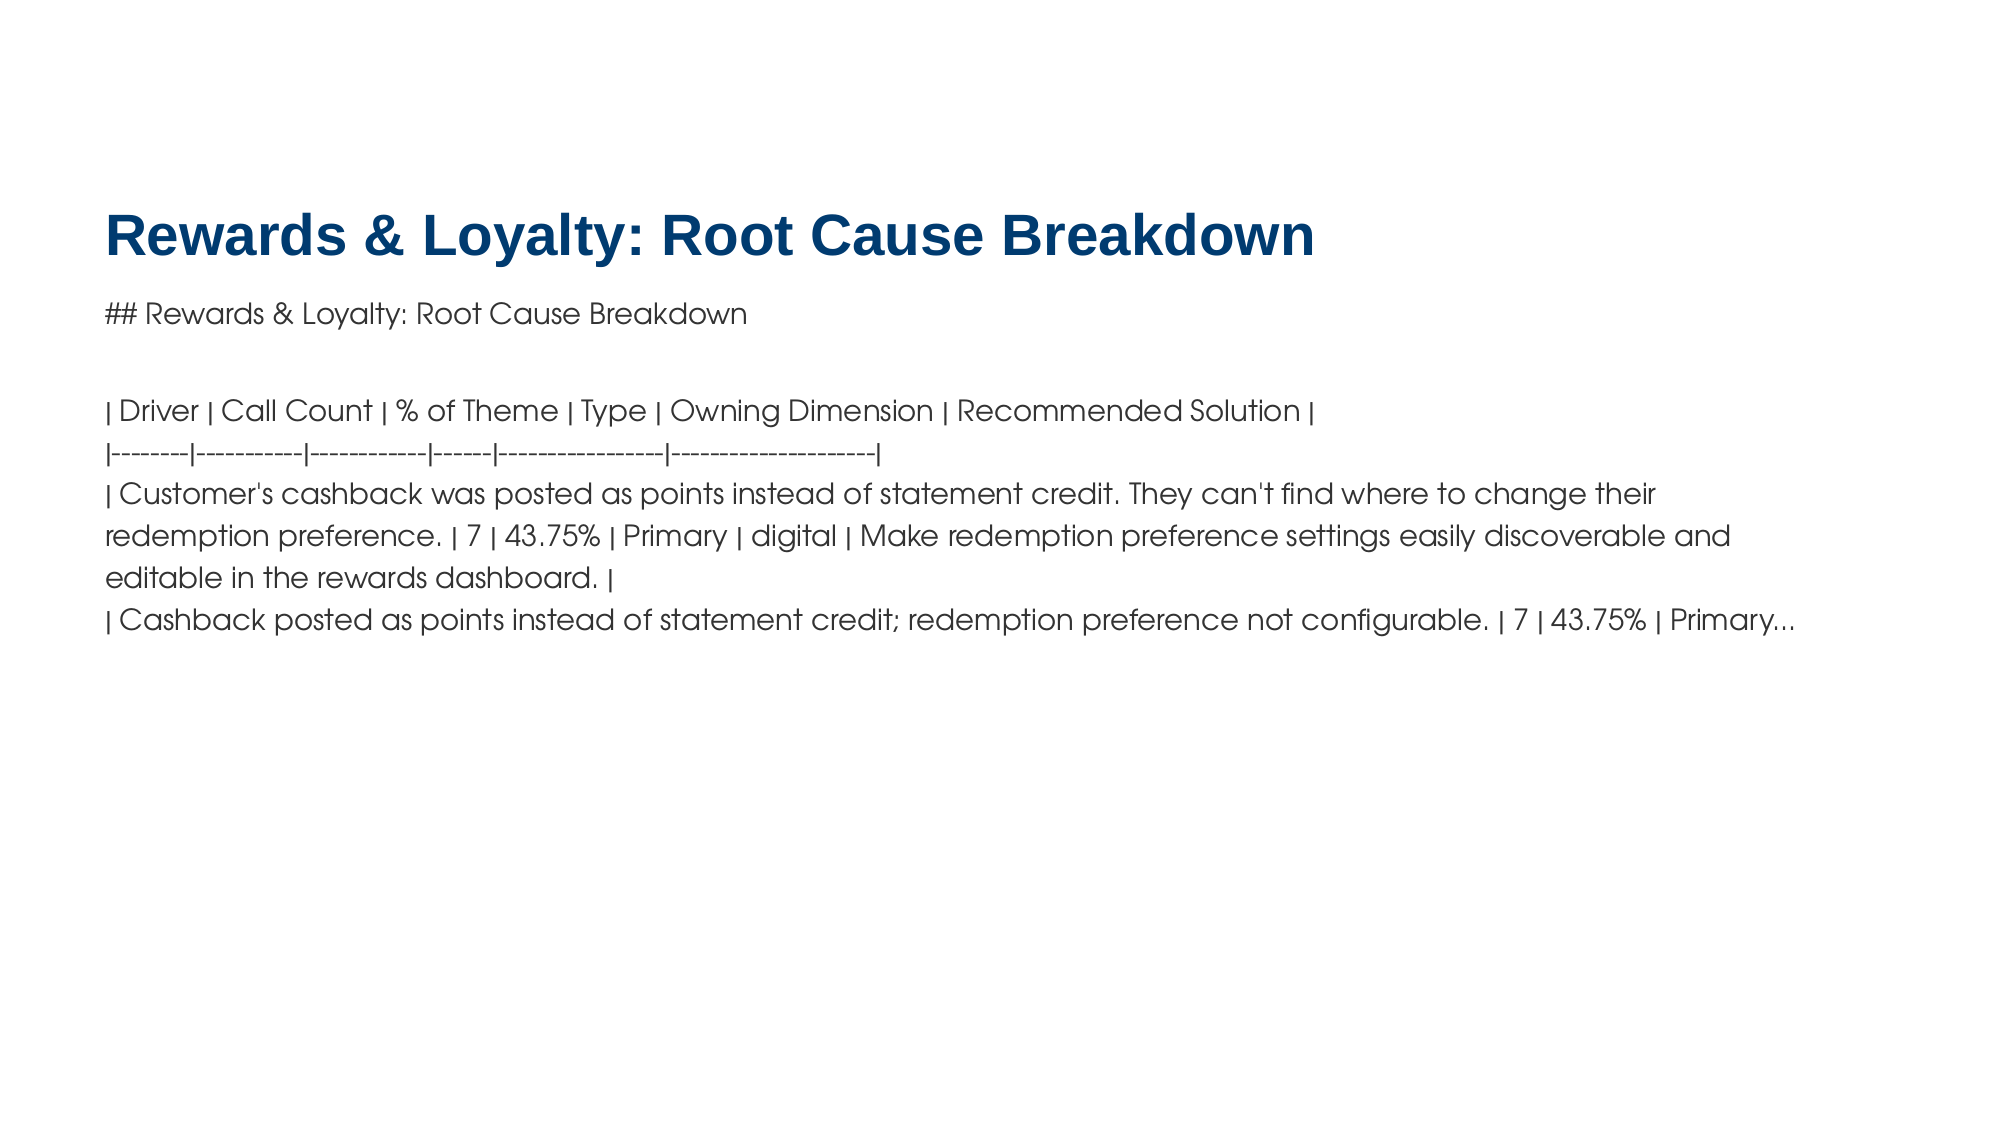

# Rewards & Loyalty: Root Cause Breakdown
## Rewards & Loyalty: Root Cause Breakdown | Driver | Call Count | % of Theme | Type | Owning Dimension | Recommended Solution | |--------|-----------|------------|------|-----------------|---------------------| | Customer's cashback was posted as points instead of statement credit. They can't find where to change their redemption preference. | 7 | 43.75% | Primary | digital | Make redemption preference settings easily discoverable and editable in the rewards dashboard. | | Cashback posted as points instead of statement credit; redemption preference not configurable. | 7 | 43.75% | Primary...